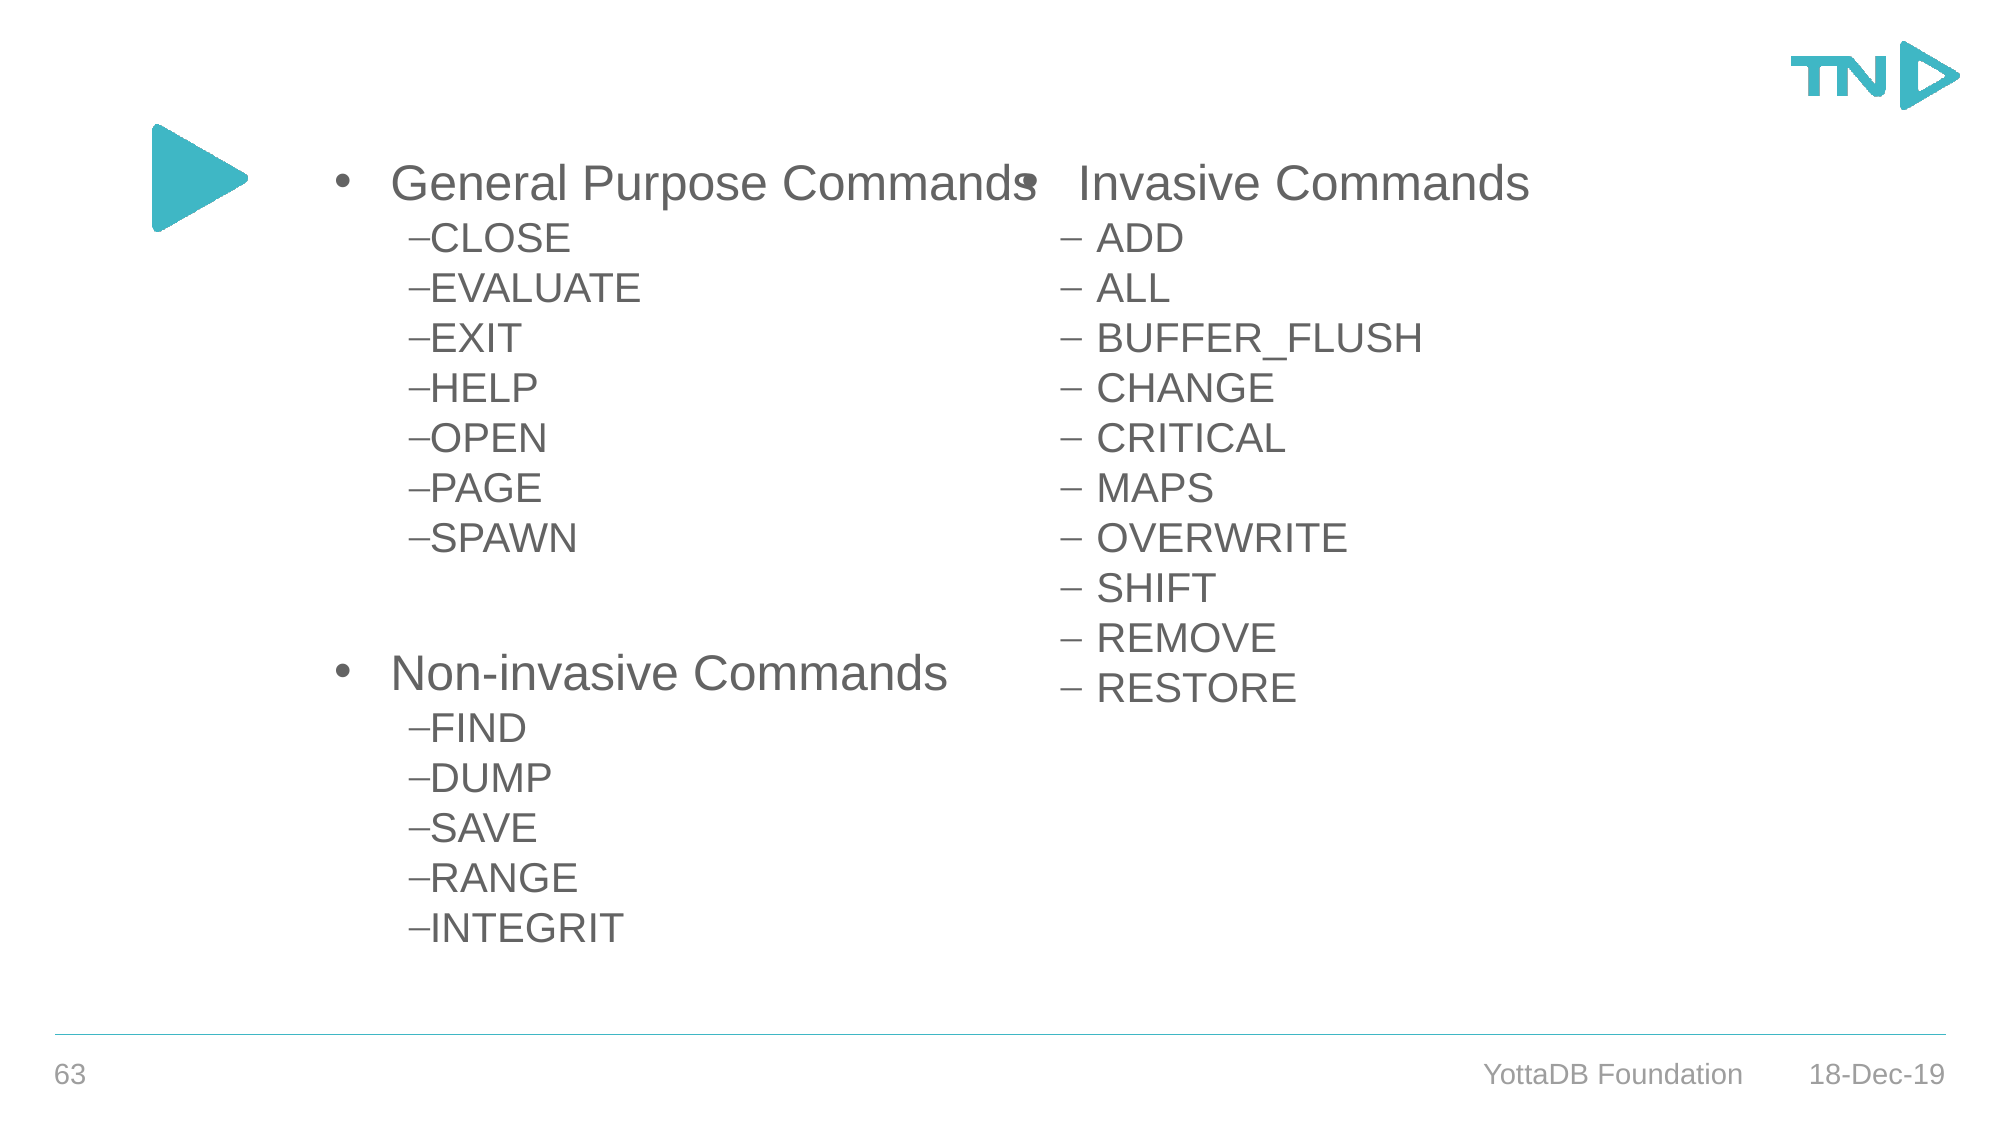

General Purpose Commands
CLOSE
EVALUATE
EXIT
HELP
OPEN
PAGE
SPAWN

Non-invasive Commands
FIND
DUMP
SAVE
RANGE
INTEGRIT

Invasive Commands
ADD
ALL
BUFFER_FLUSH
CHANGE
CRITICAL
MAPS
OVERWRITE
SHIFT
REMOVE
RESTORE
63
YottaDB Foundation
18-Dec-19